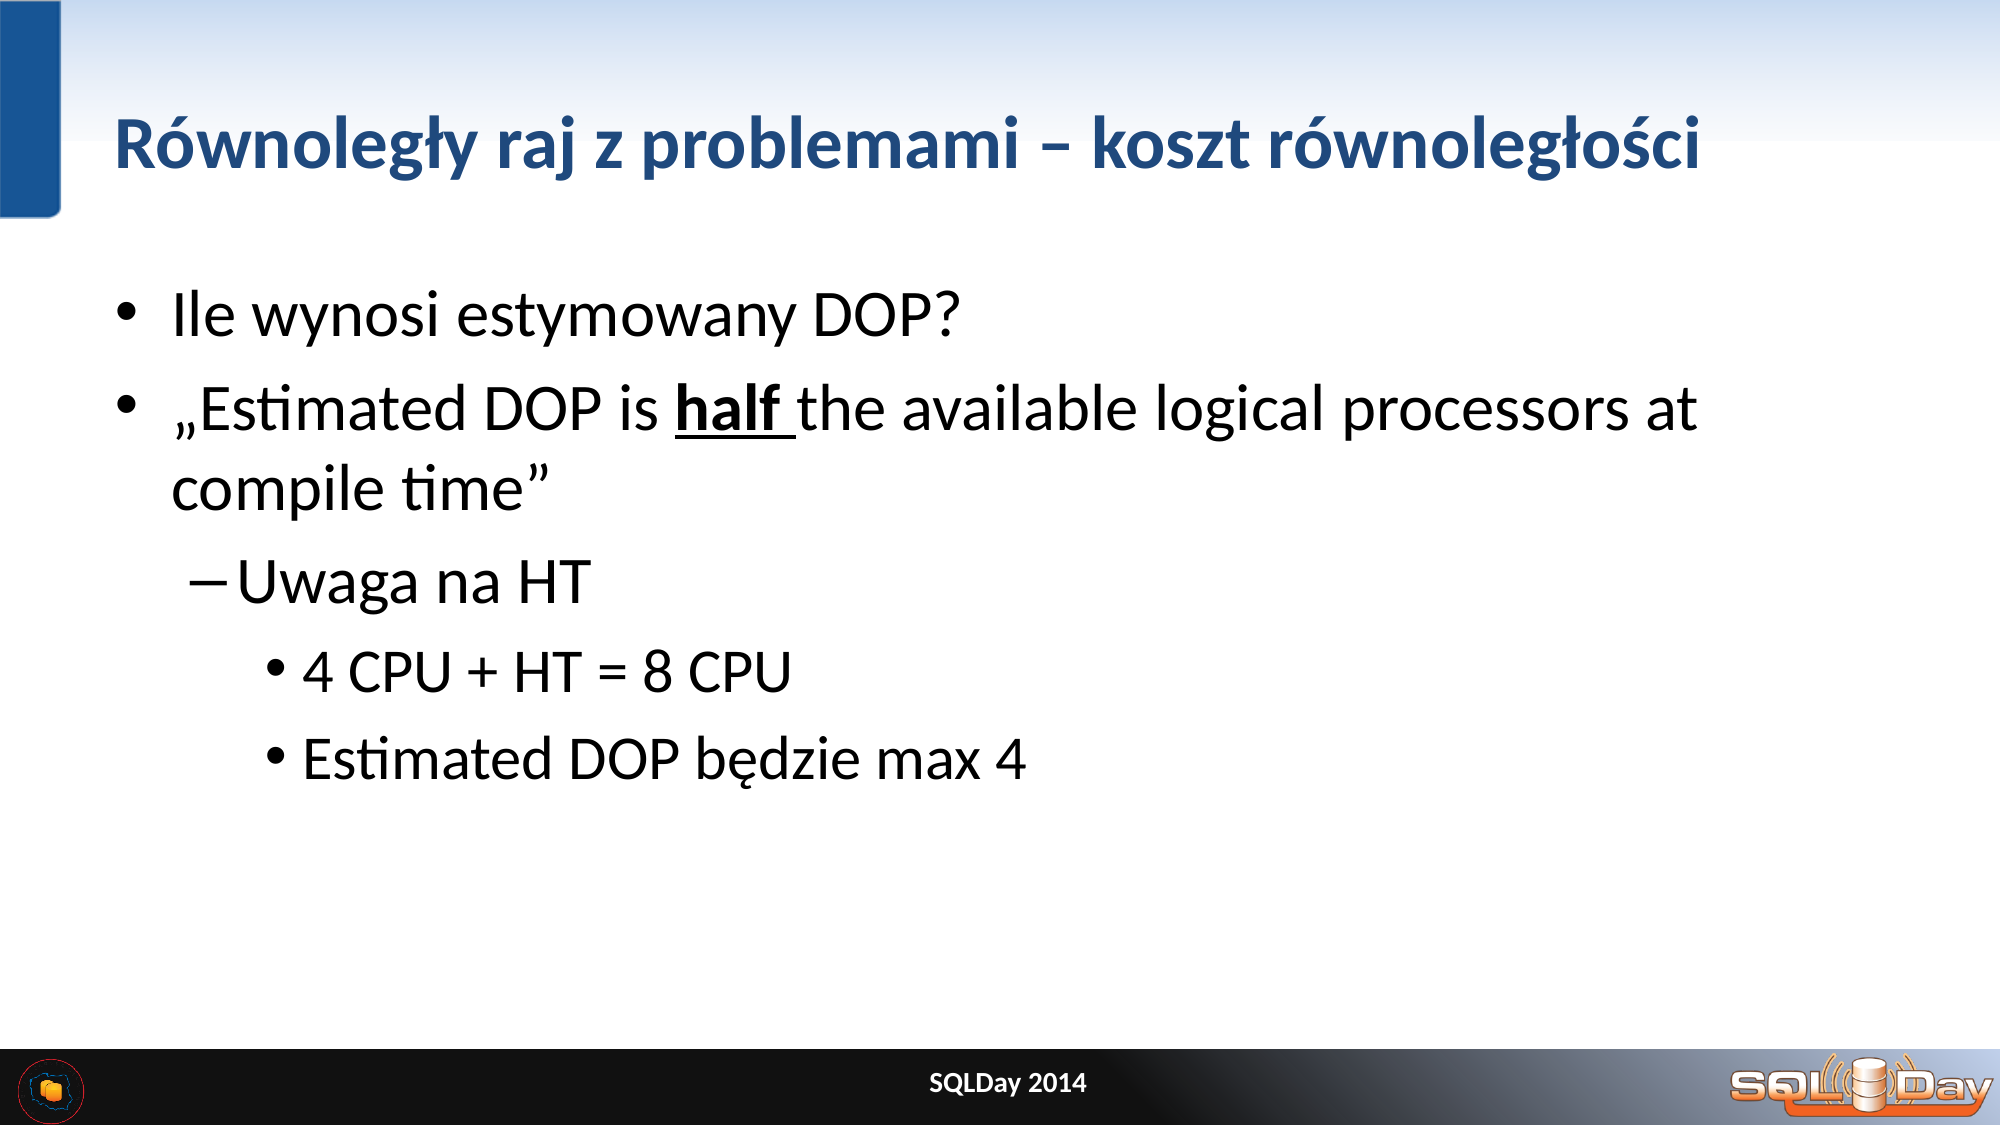

# Równoległy raj z problemami – koszt równoległości
Ile wynosi estymowany DOP?
„Estimated DOP is half the available logical processors at compile time”
Uwaga na HT
4 CPU + HT = 8 CPU
Estimated DOP będzie max 4

SQLDay 2014